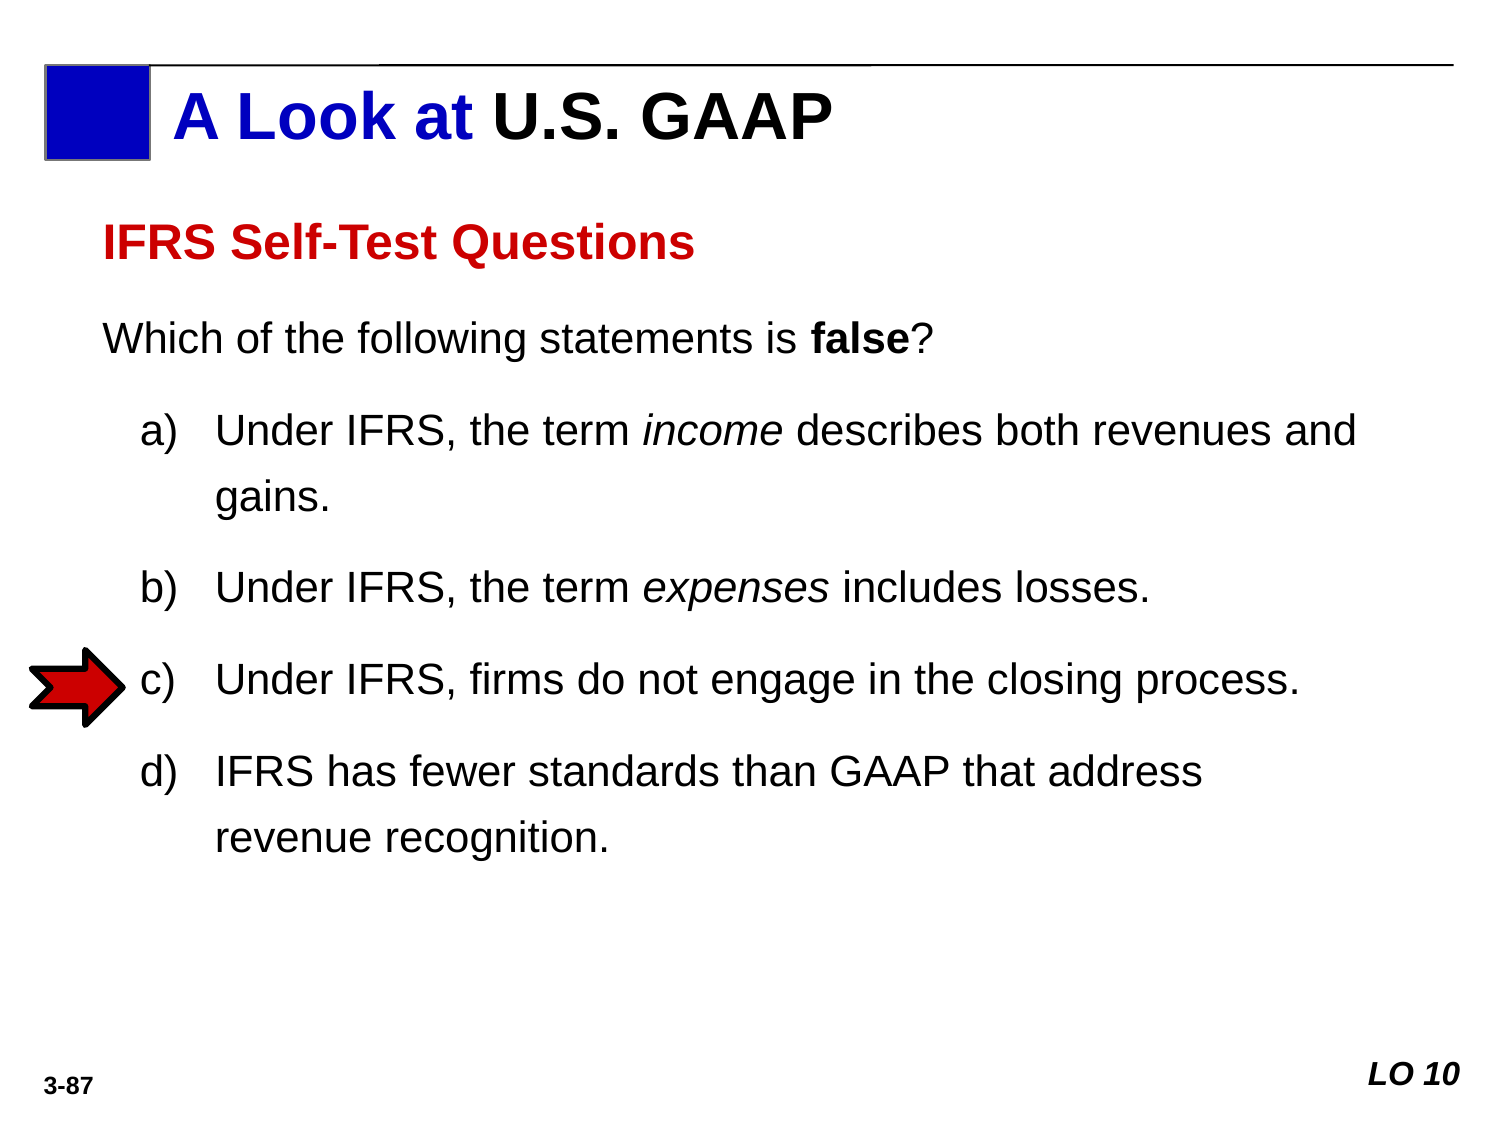

A Look at U.S. GAAP
A Look at IFRS
IFRS Self-Test Questions
Which of the following statements is false?
Under IFRS, the term income describes both revenues and gains.
Under IFRS, the term expenses includes losses.
Under IFRS, firms do not engage in the closing process.
IFRS has fewer standards than GAAP that address revenue recognition.

LO 10